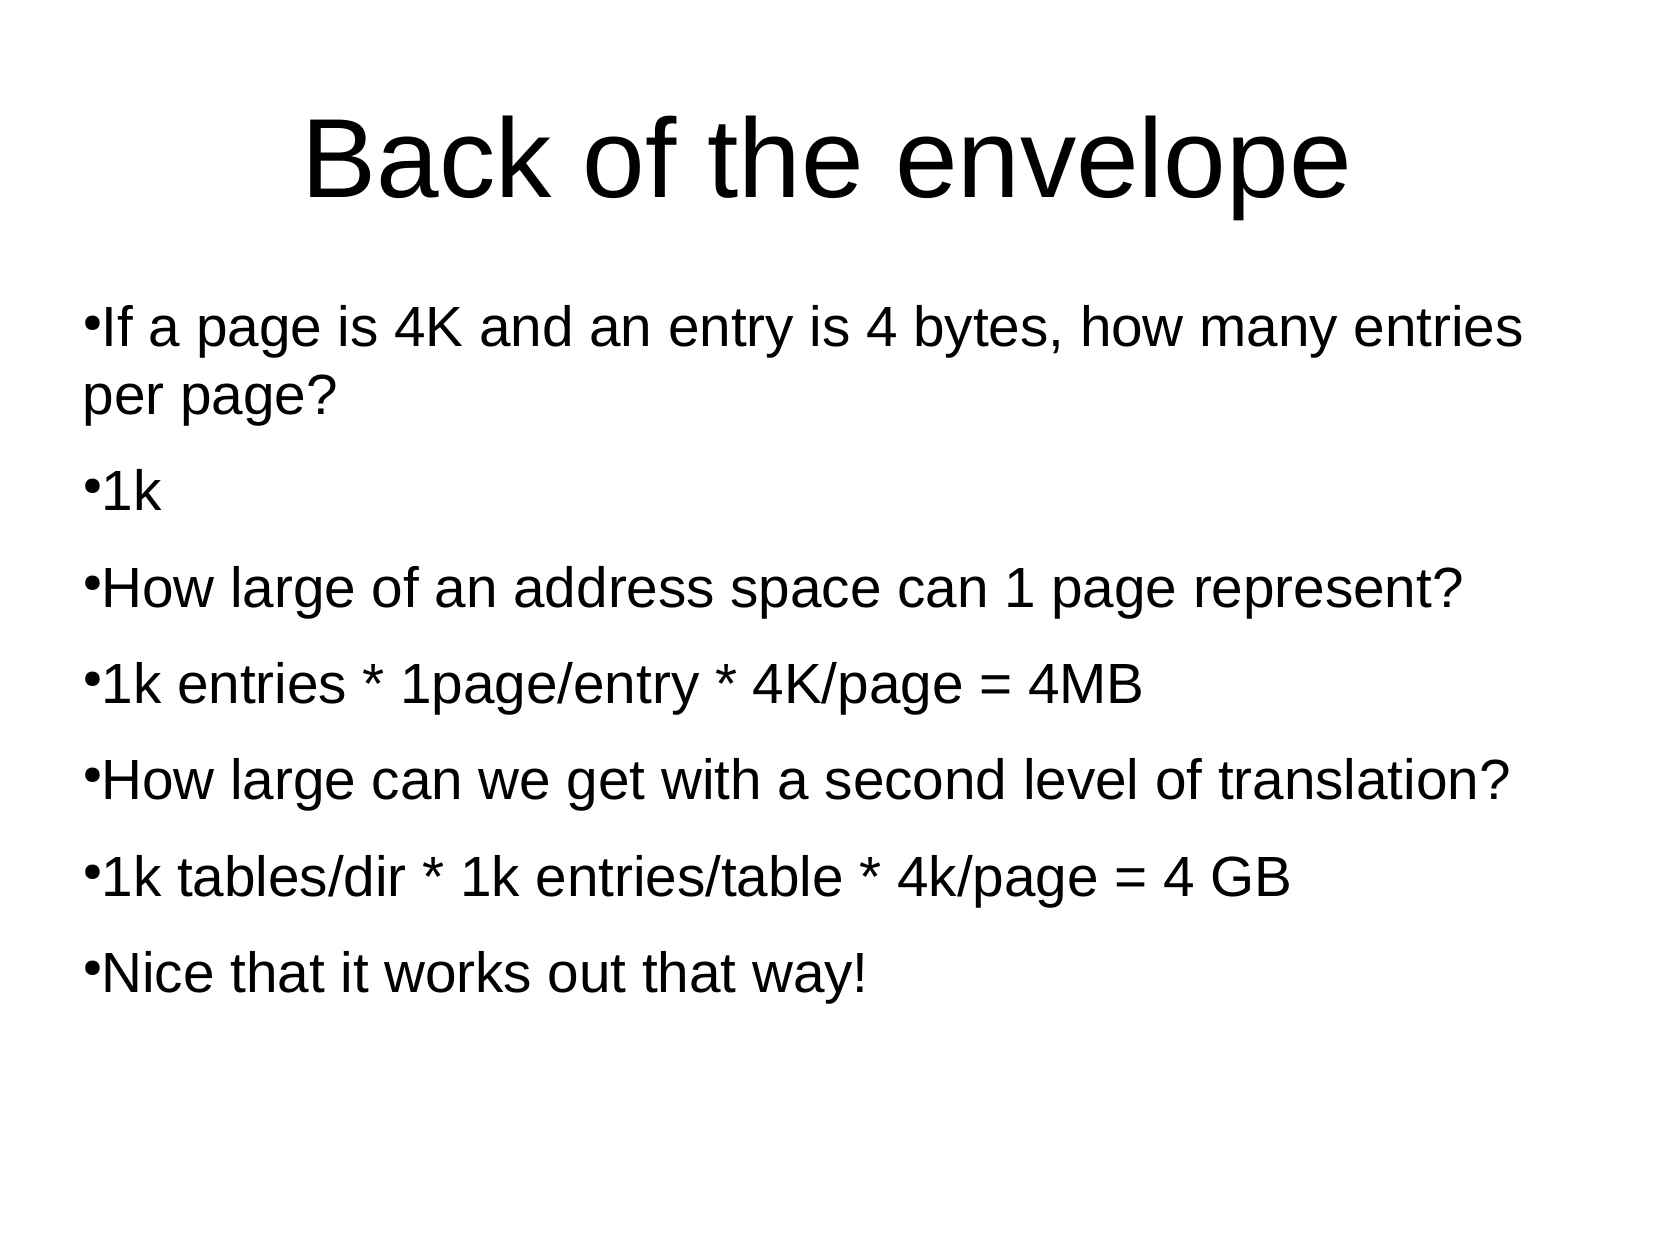

Back of the envelope
If a page is 4K and an entry is 4 bytes, how many entries per page?
1k
How large of an address space can 1 page represent?
1k entries * 1page/entry * 4K/page = 4MB
How large can we get with a second level of translation?
1k tables/dir * 1k entries/table * 4k/page = 4 GB
Nice that it works out that way!